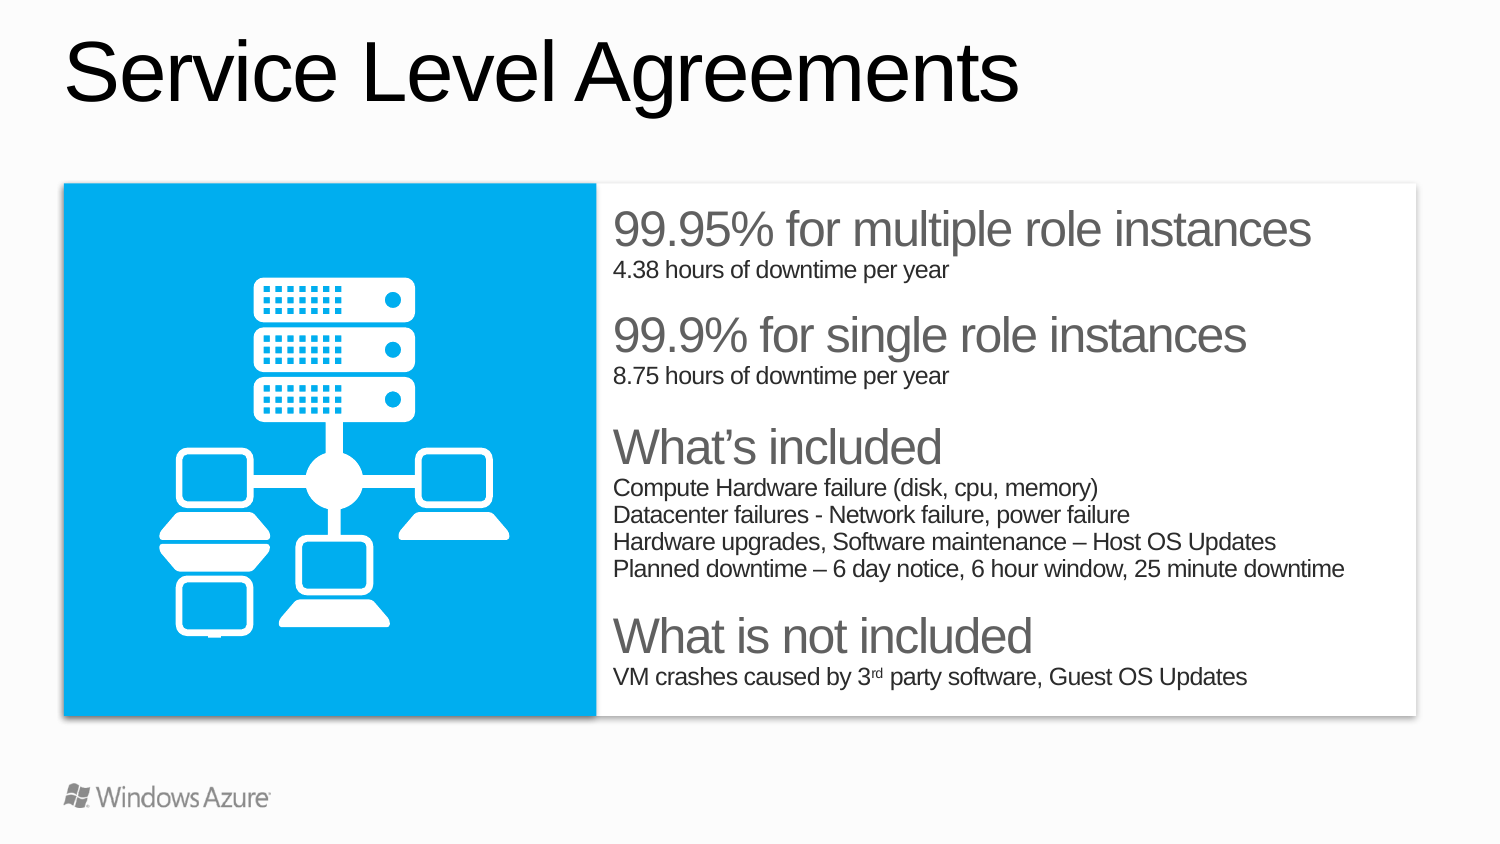

# Service Level Agreements

99.95% for multiple role instances
4.38 hours of downtime per year

99.9% for single role instances
8.75 hours of downtime per year
What’s included
Compute Hardware failure (disk, cpu, memory)
Datacenter failures - Network failure, power failure
Hardware upgrades, Software maintenance – Host OS Updates
Planned downtime – 6 day notice, 6 hour window, 25 minute downtime
What is not included
VM crashes caused by 3rd party software, Guest OS Updates